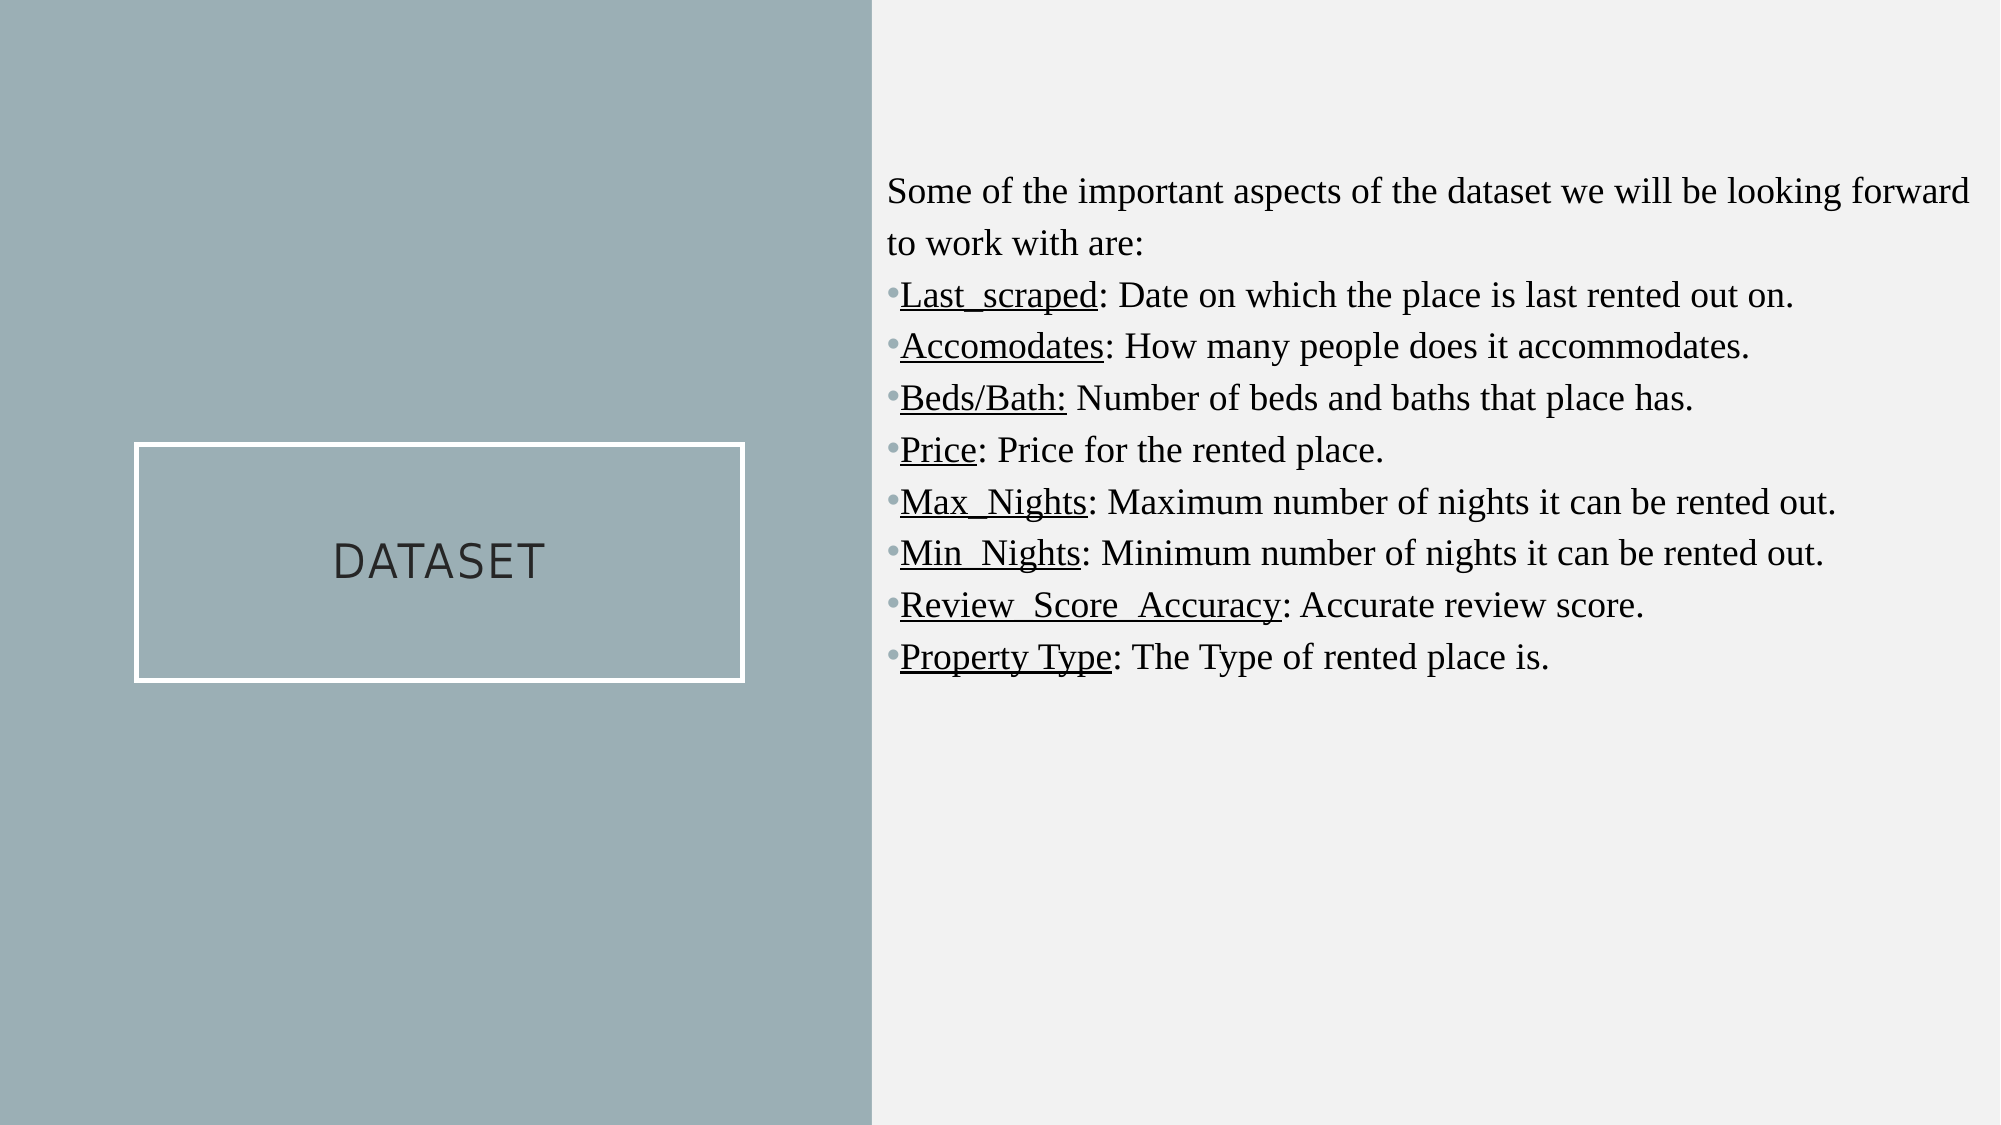

Some of the important aspects of the dataset we will be looking forward to work with are:
Last_scraped: Date on which the place is last rented out on.
Accomodates: How many people does it accommodates.
Beds/Bath: Number of beds and baths that place has.
Price: Price for the rented place.
Max_Nights: Maximum number of nights it can be rented out.
Min_Nights: Minimum number of nights it can be rented out.
Review_Score_Accuracy: Accurate review score.
Property Type: The Type of rented place is.

# Dataset